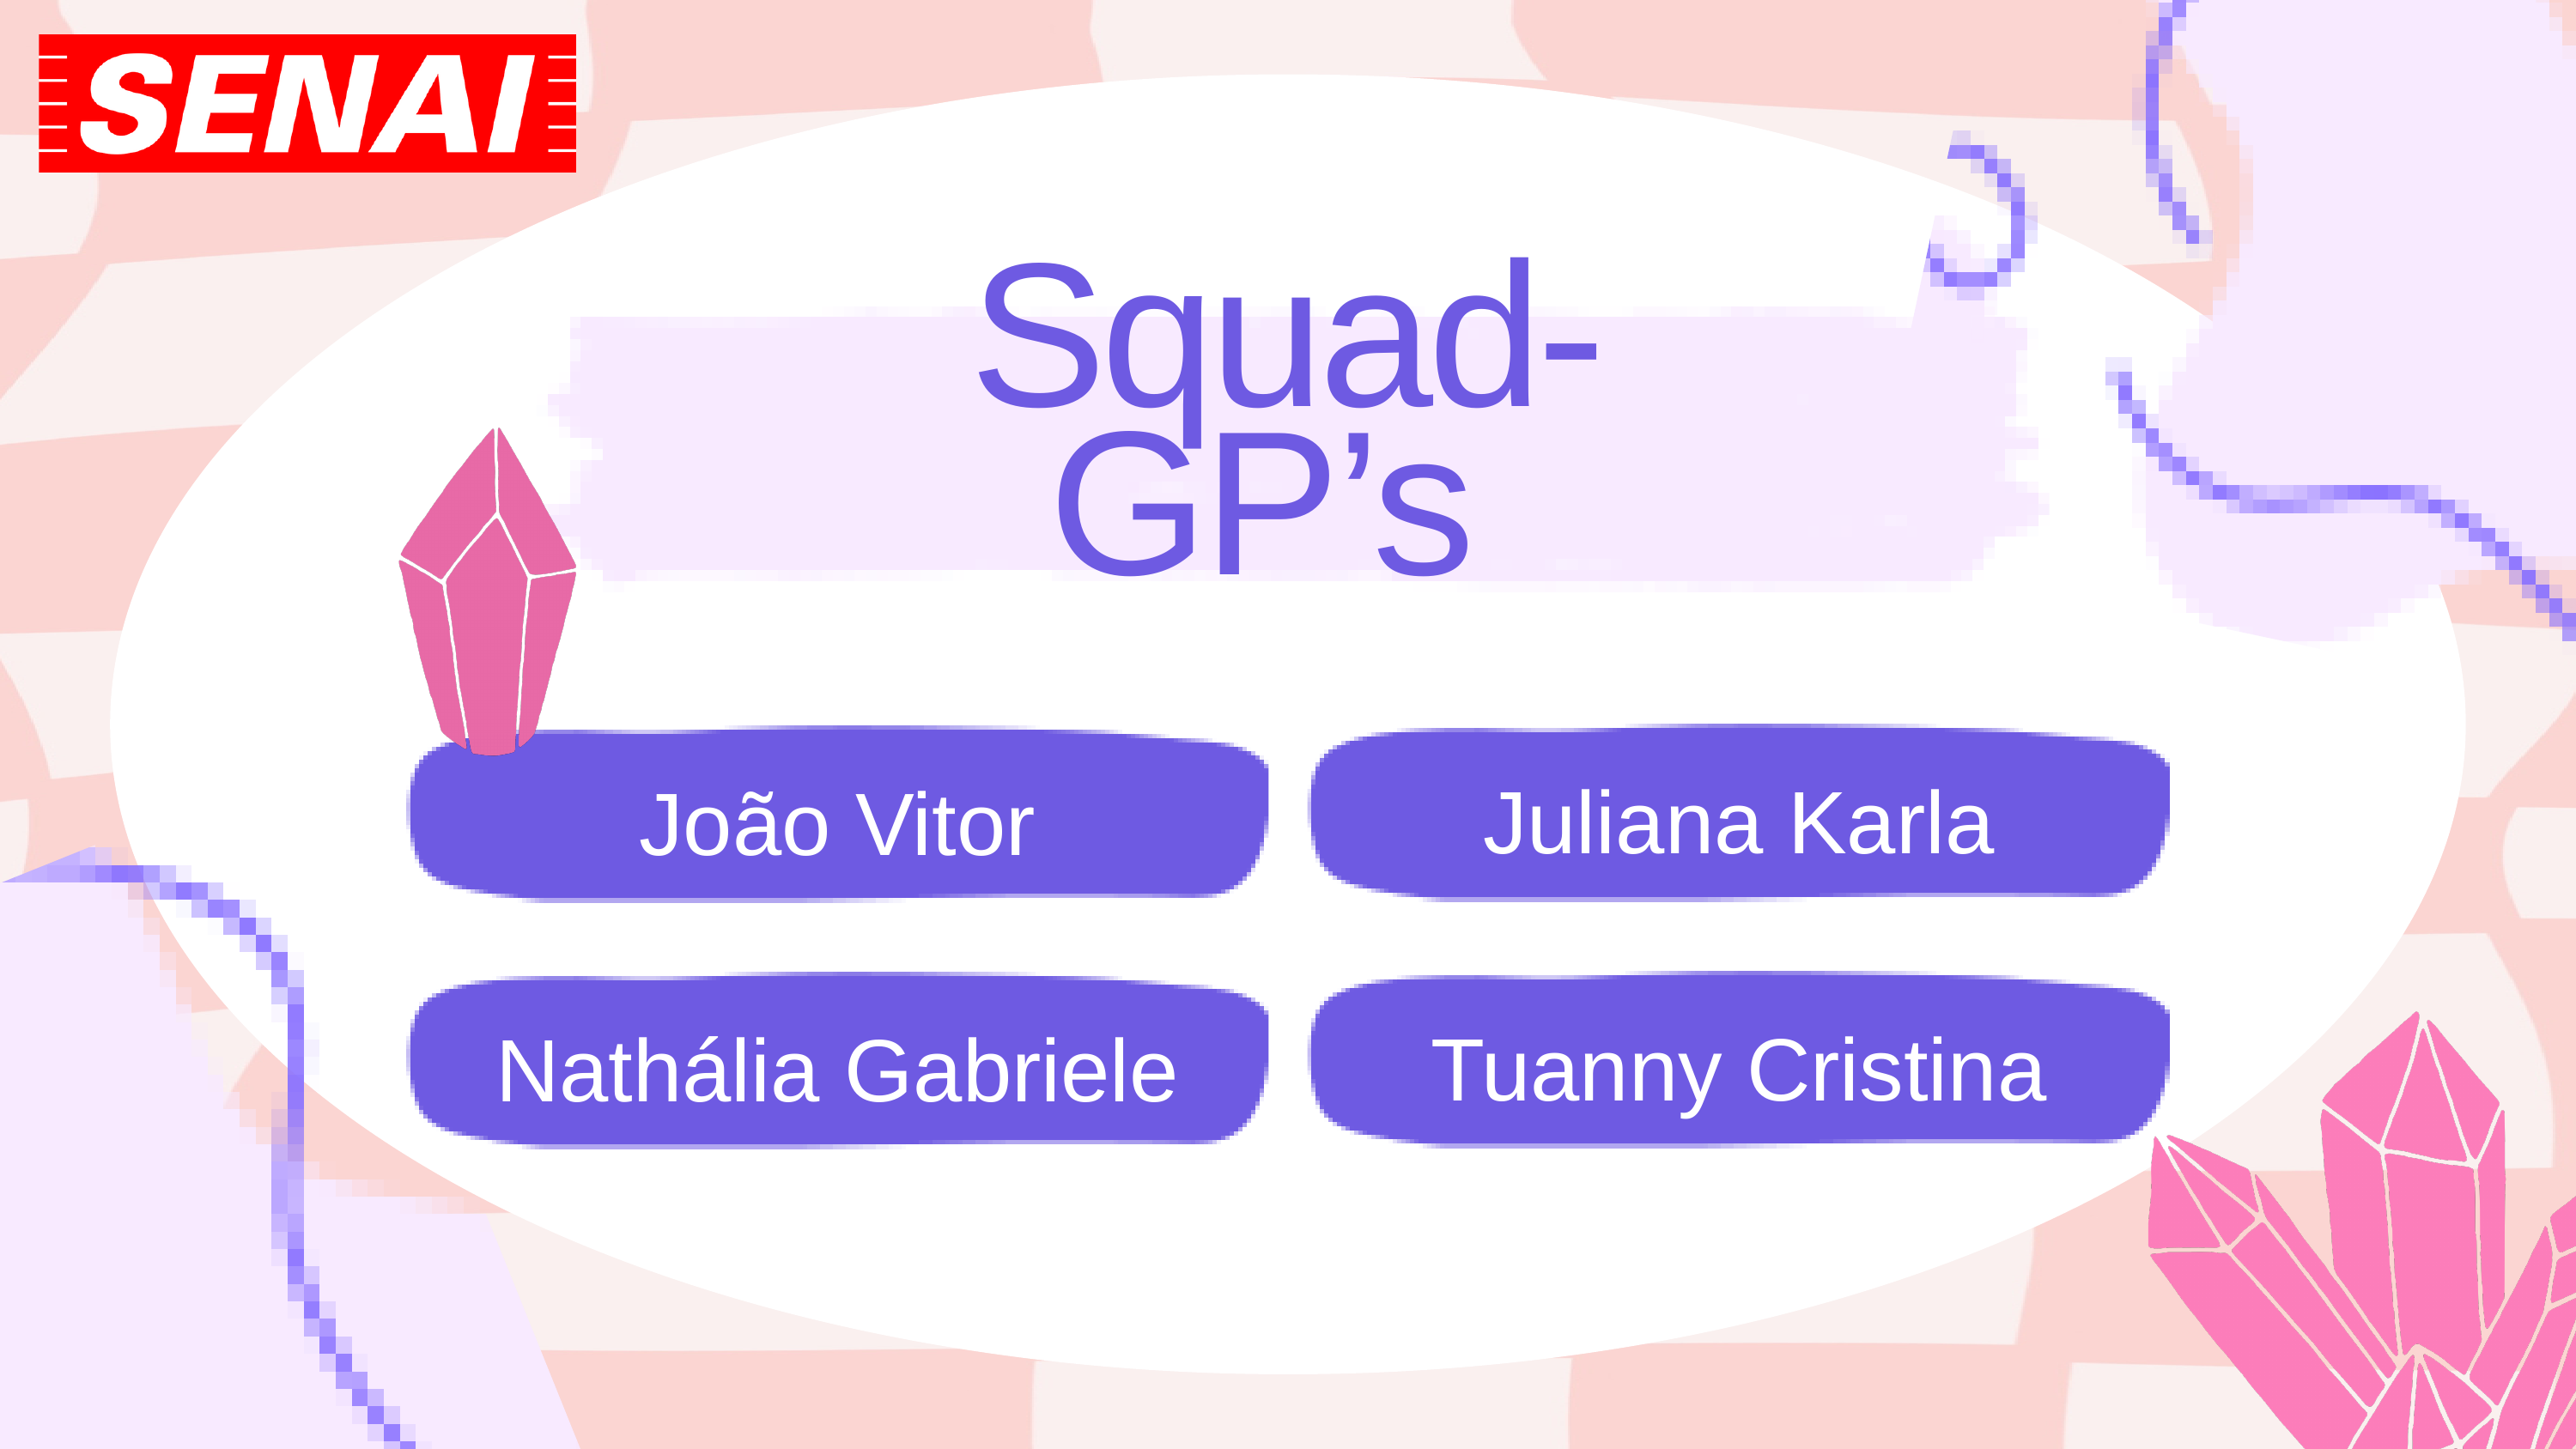

Squad-
GP’s

Juliana Karla
João Vitor

Tuanny Cristina
Nathália Gabriele